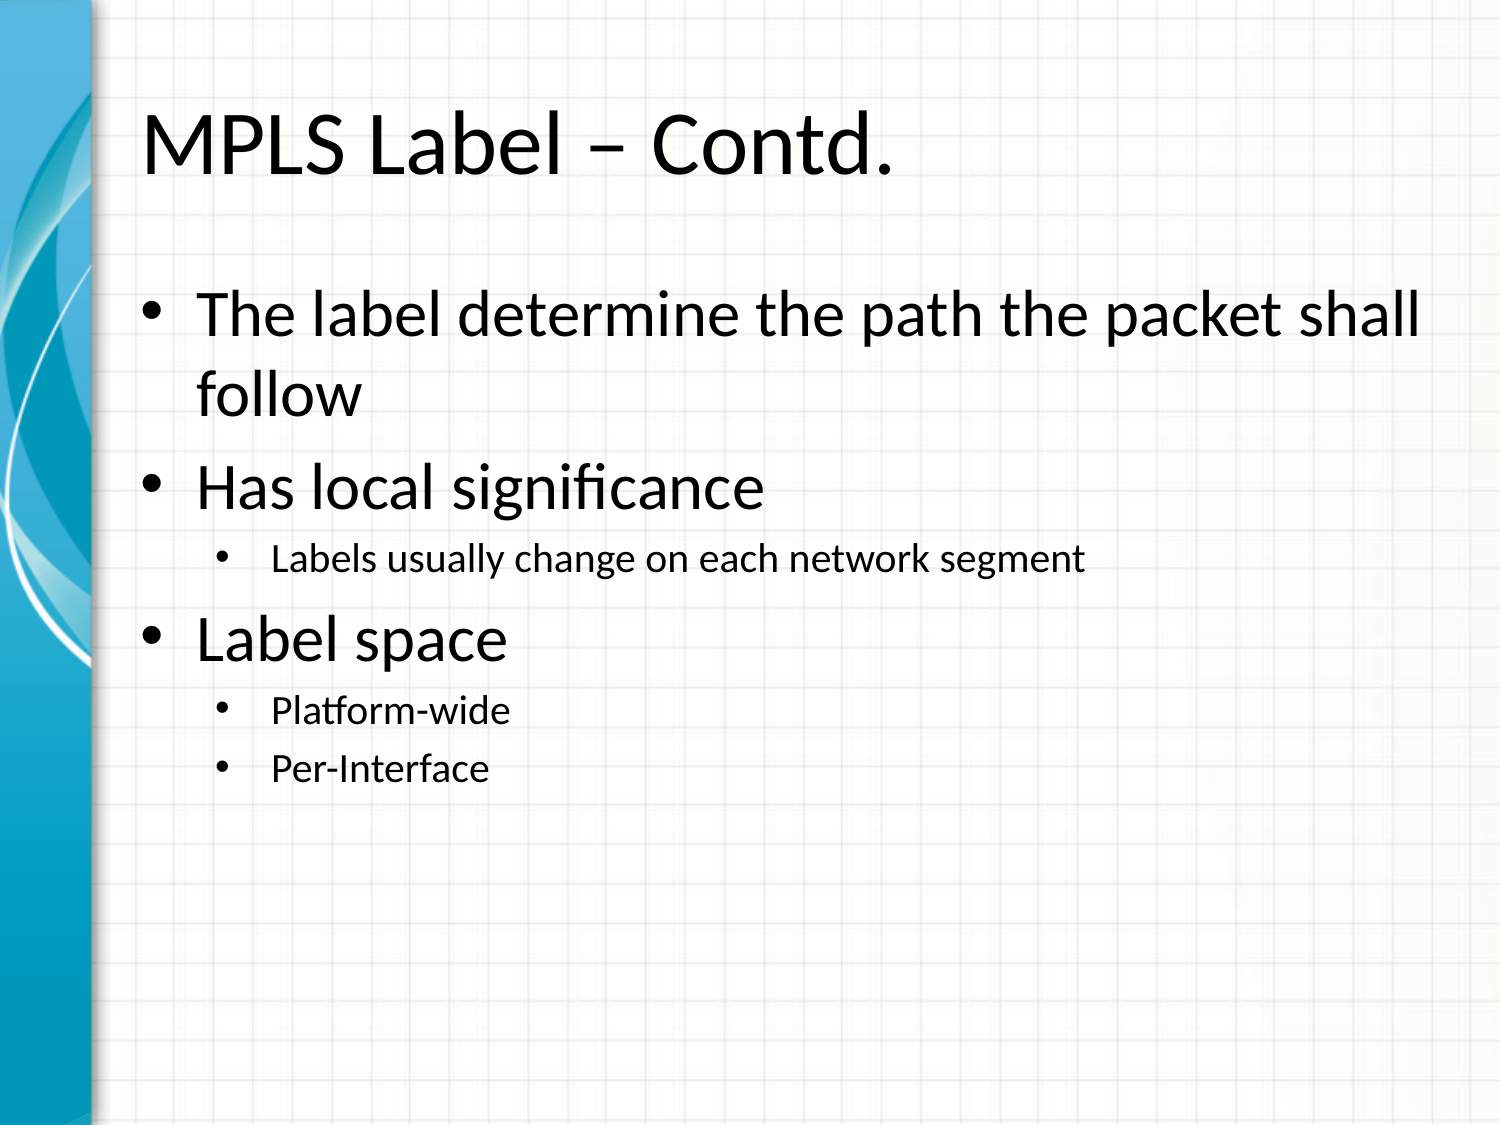

# MPLS Label – Contd.
The label determine the path the packet shall follow
Has local significance
Labels usually change on each network segment
Label space
Platform-wide
Per-Interface